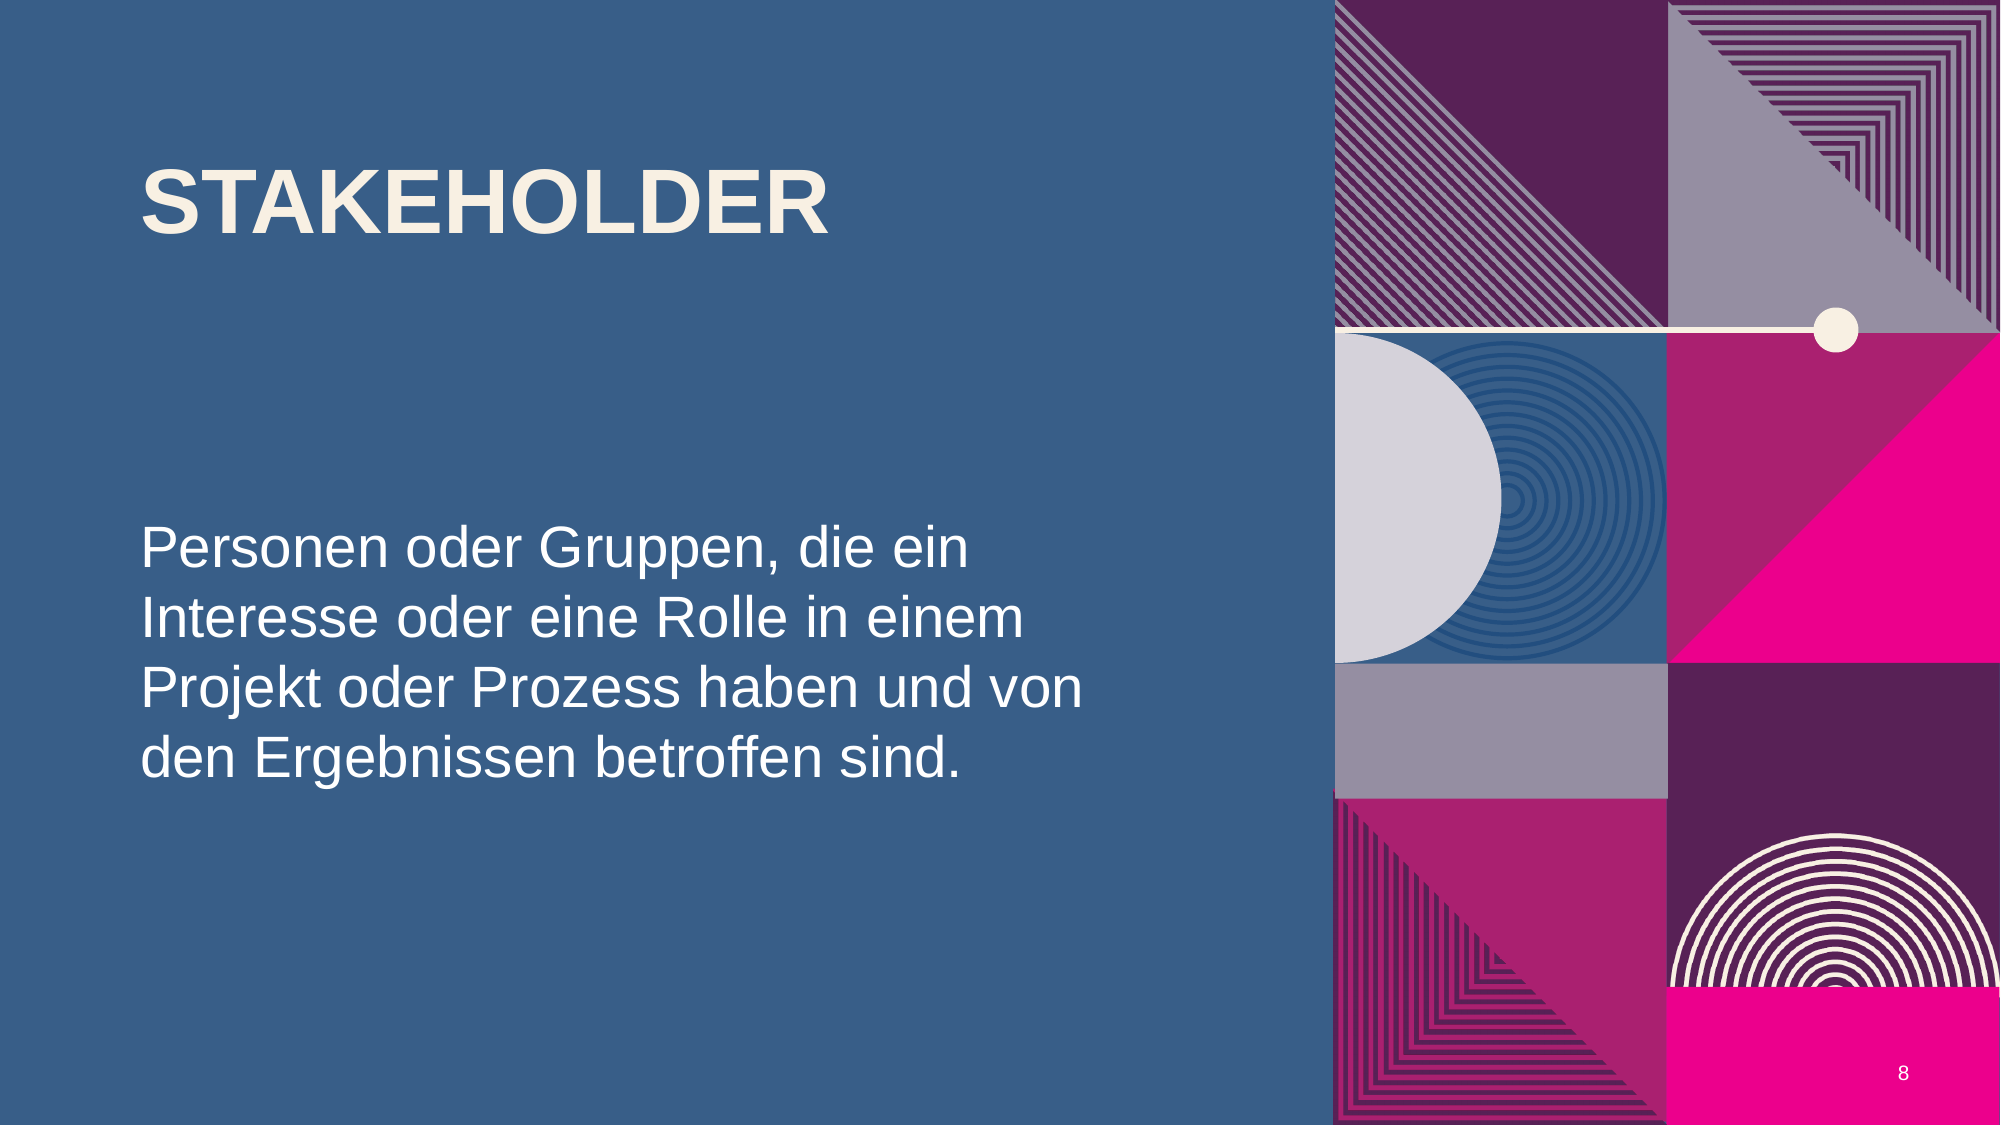

# Stakeholder
Personen oder Gruppen, die ein Interesse oder eine Rolle in einem Projekt oder Prozess haben und von den Ergebnissen betroffen sind.
8